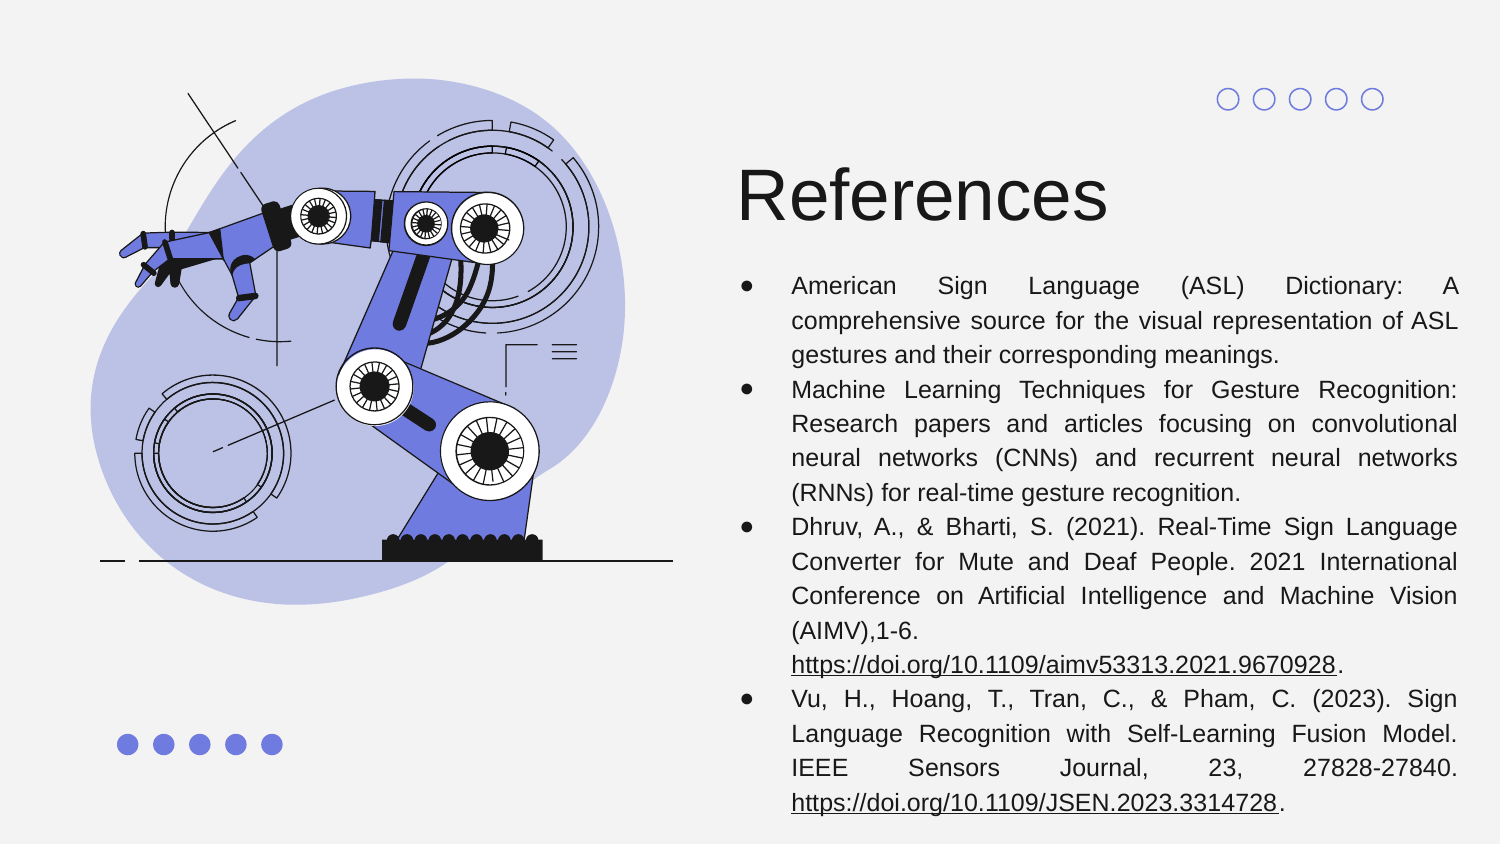

# References
American Sign Language (ASL) Dictionary: A comprehensive source for the visual representation of ASL gestures and their corresponding meanings.
Machine Learning Techniques for Gesture Recognition: Research papers and articles focusing on convolutional neural networks (CNNs) and recurrent neural networks (RNNs) for real-time gesture recognition.
Dhruv, A., & Bharti, S. (2021). Real-Time Sign Language Converter for Mute and Deaf People. 2021 International Conference on Artificial Intelligence and Machine Vision (AIMV),1-6. https://doi.org/10.1109/aimv53313.2021.9670928.
Vu, H., Hoang, T., Tran, C., & Pham, C. (2023). Sign Language Recognition with Self-Learning Fusion Model. IEEE Sensors Journal, 23, 27828-27840. https://doi.org/10.1109/JSEN.2023.3314728.